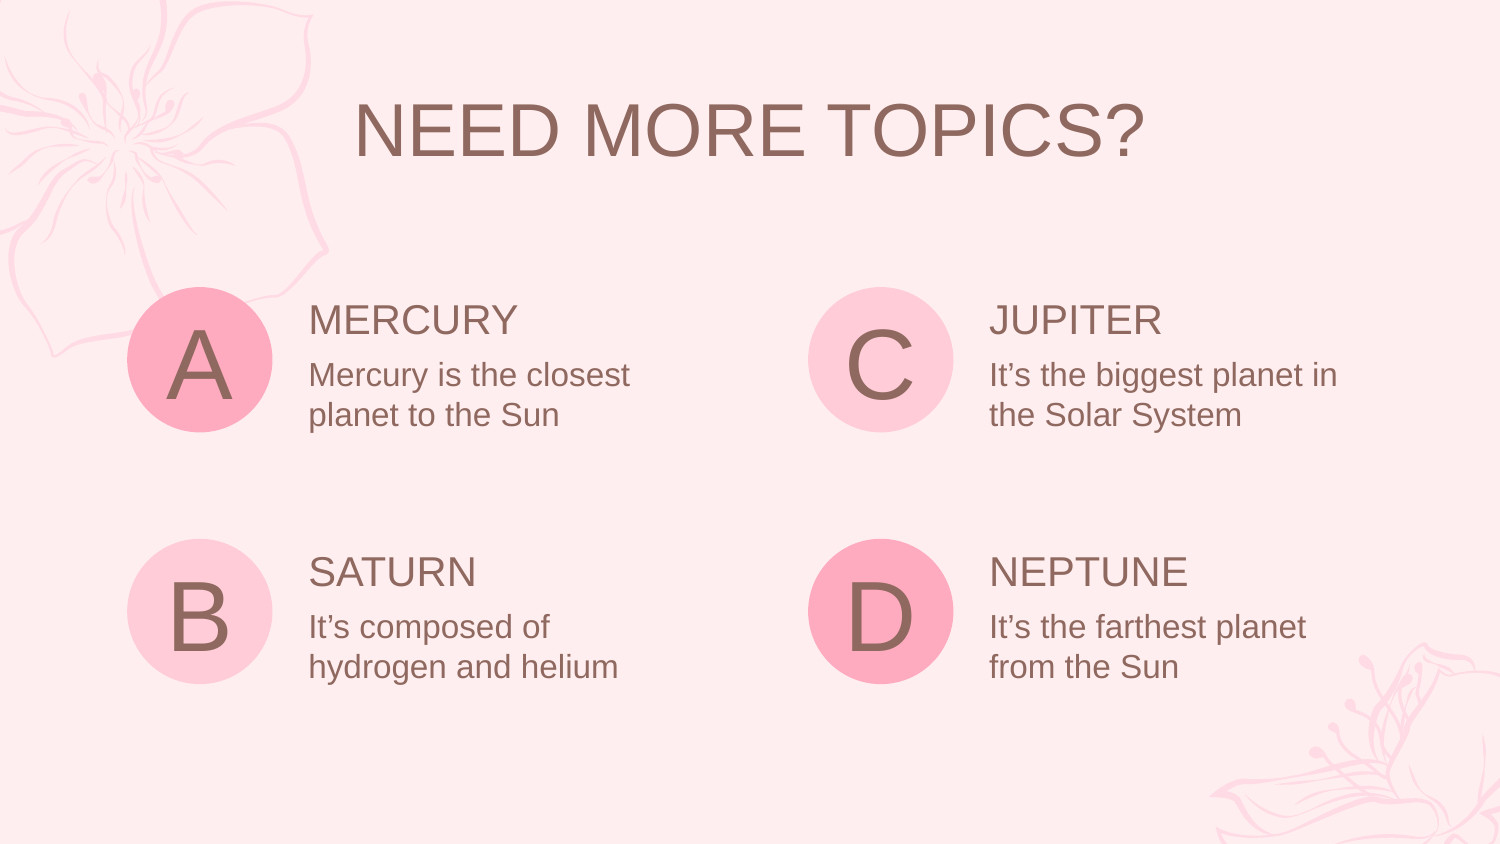

# NEED MORE TOPICS?

MERCURY

JUPITER
A
C
Mercury is the closest planet to the Sun
It’s the biggest planet in the Solar System

SATURN

NEPTUNE
B
D
It’s composed of hydrogen and helium
It’s the farthest planet from the Sun